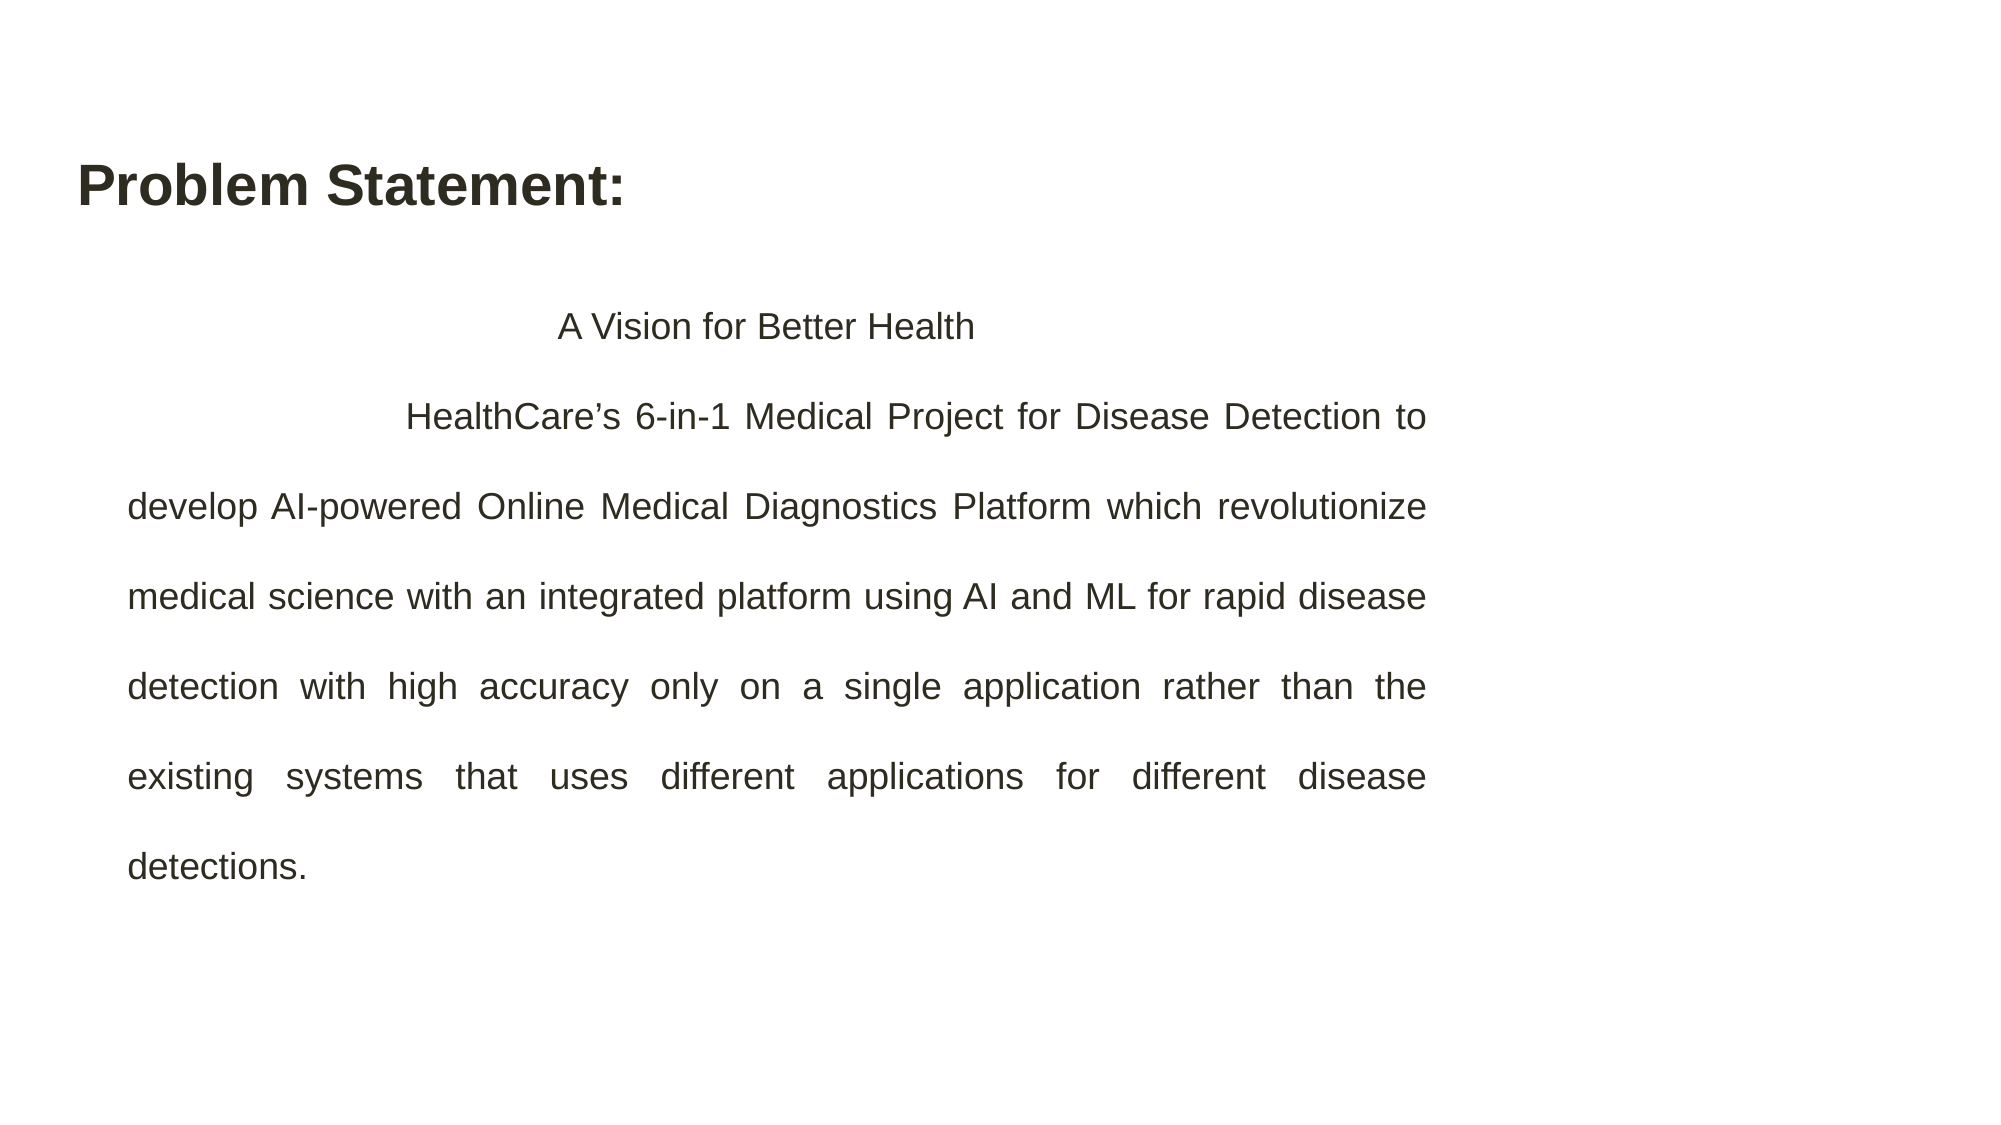

Problem Statement:
                                         A Vision for Better Health
                    HealthCare’s 6-in-1 Medical Project for Disease Detection to develop AI-powered Online Medical Diagnostics Platform which revolutionize medical science with an integrated platform using AI and ML for rapid disease detection with high accuracy only on a single application rather than the existing systems that uses different applications for different disease detections.